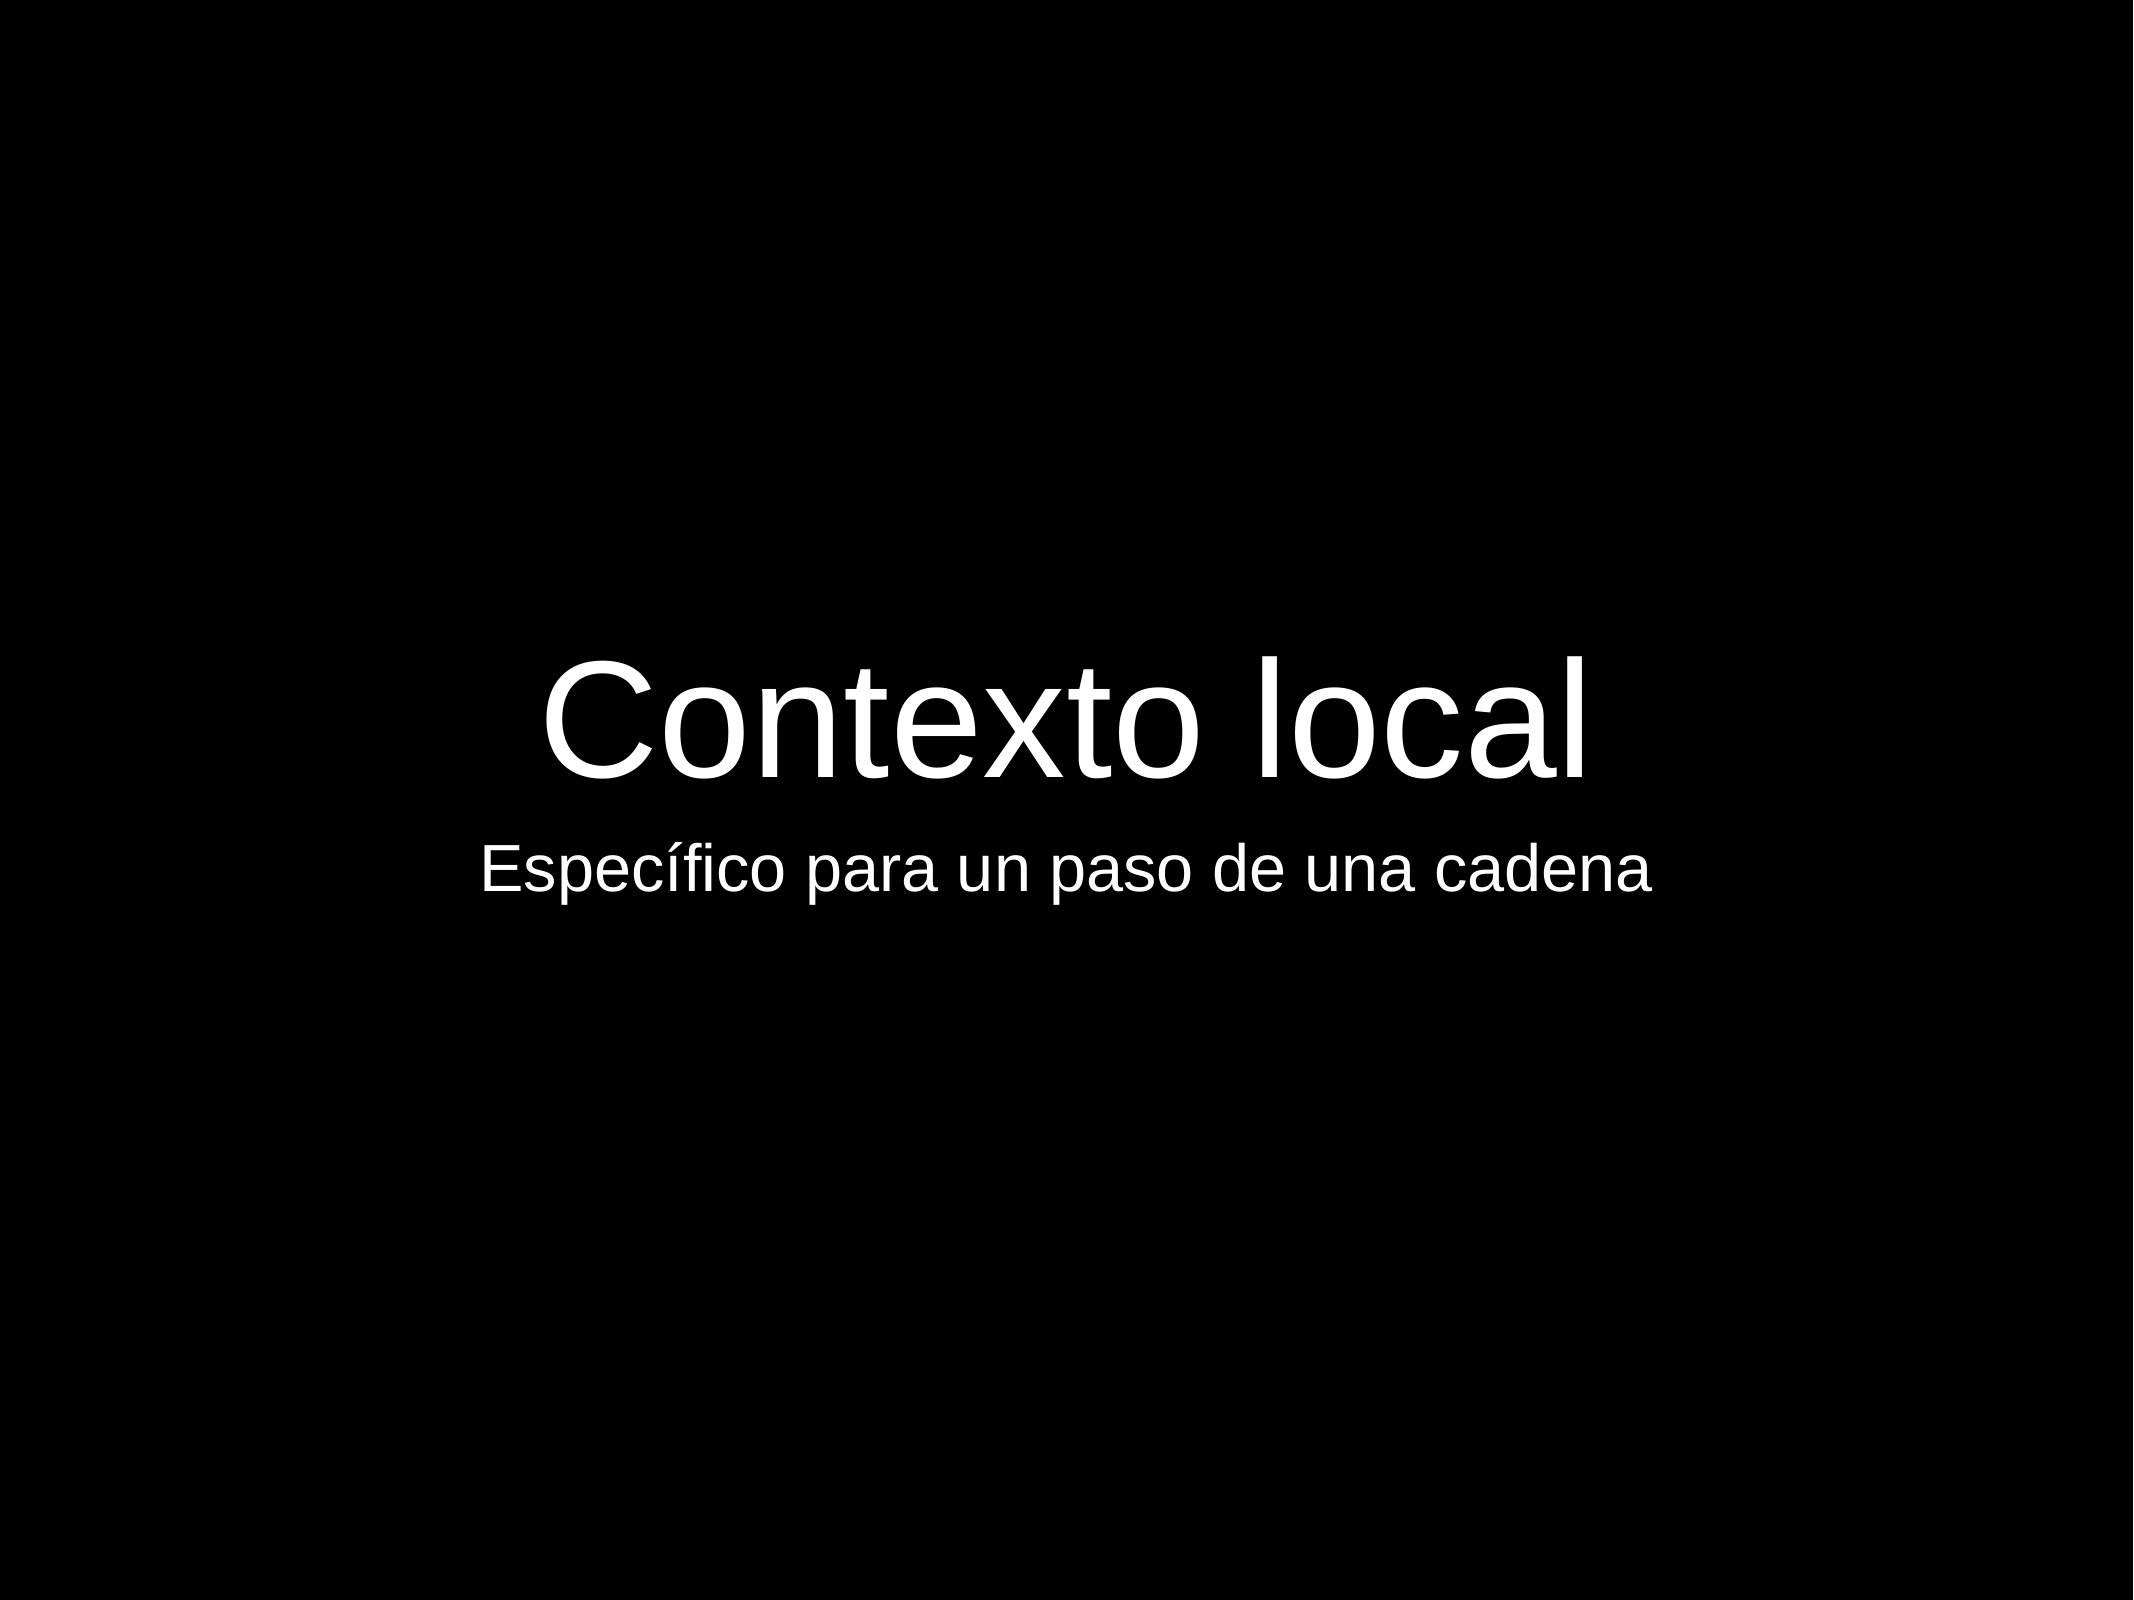

# Contexto local
Específico para un paso de una cadena